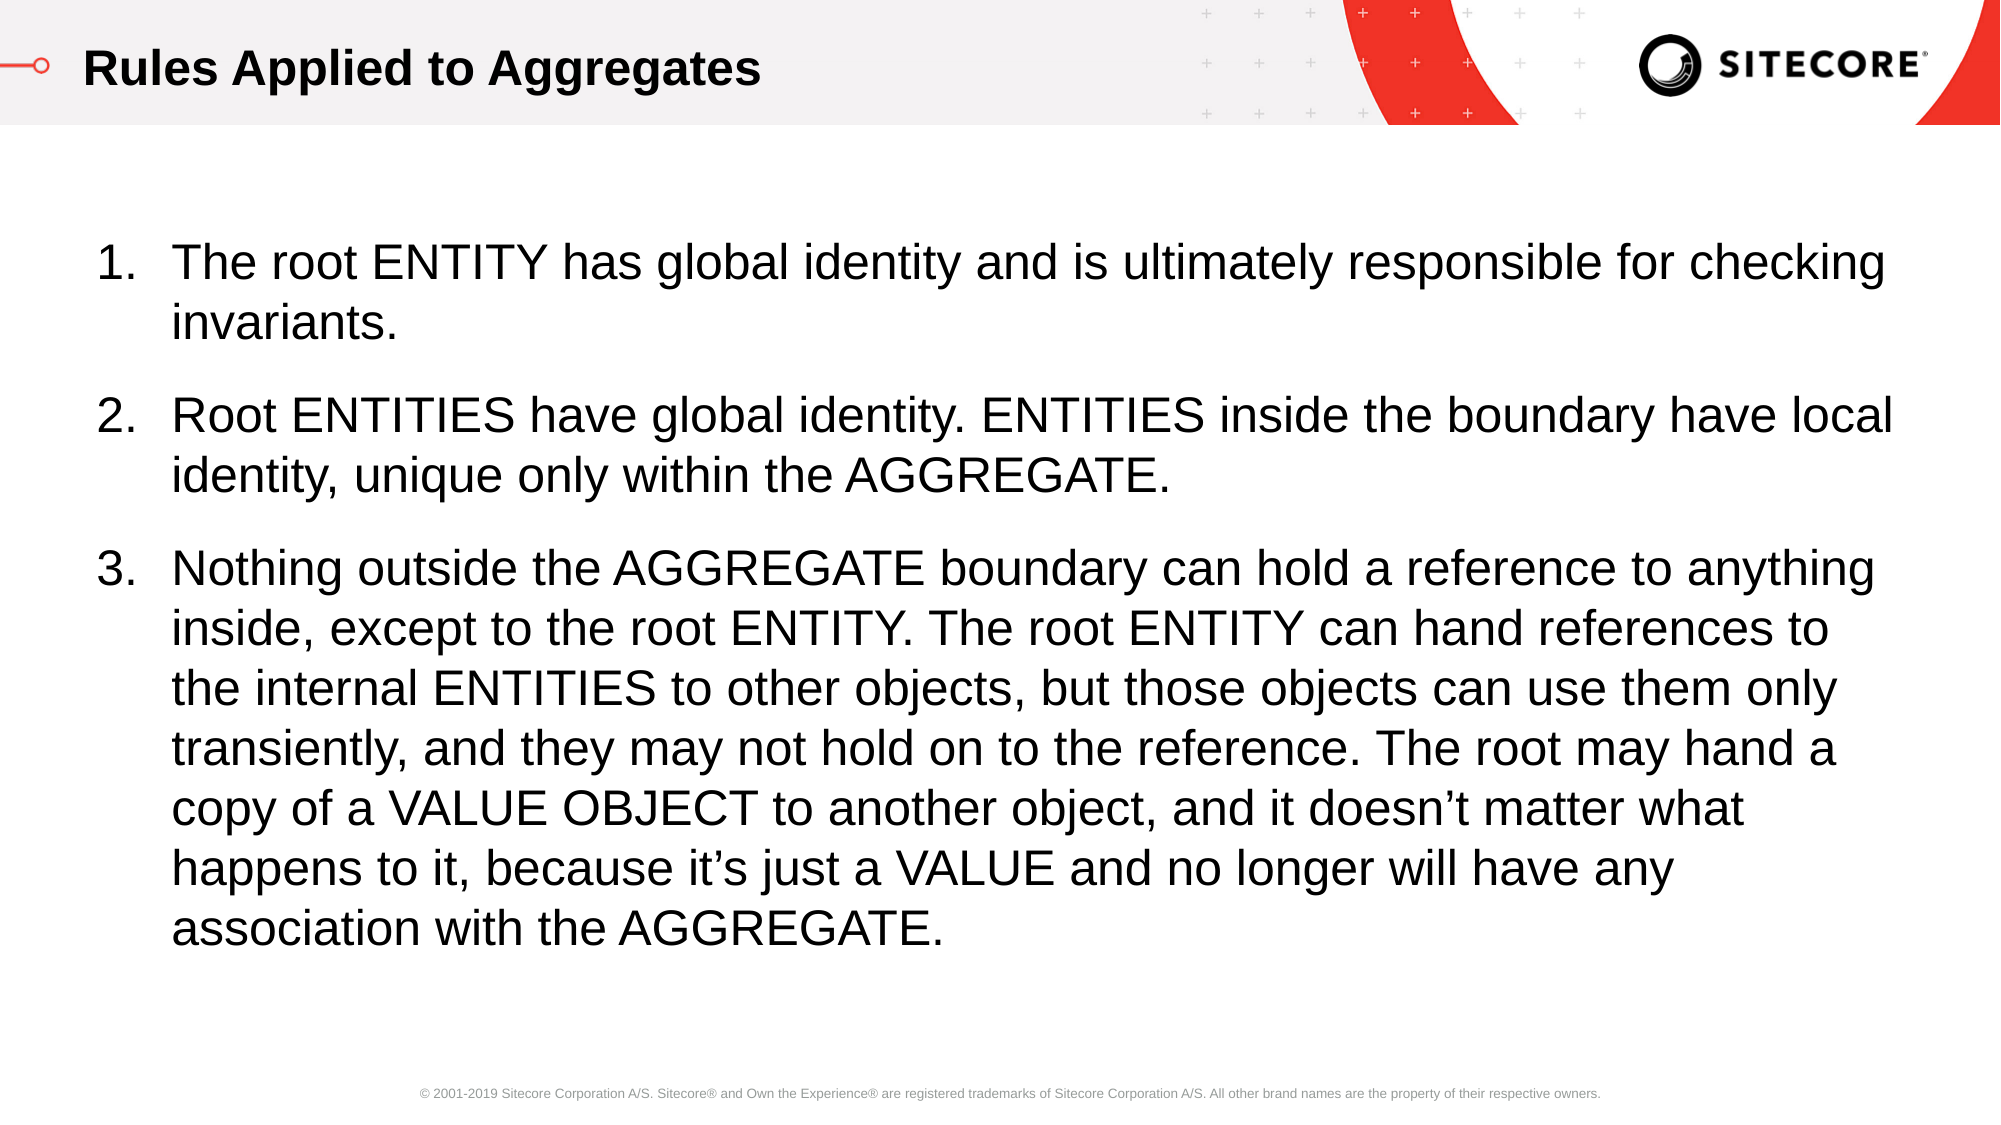

Rules Applied to Aggregates

The root ENTITY has global identity and is ultimately responsible for checking invariants.
Root ENTITIES have global identity. ENTITIES inside the boundary have local identity, unique only within the AGGREGATE.
Nothing outside the AGGREGATE boundary can hold a reference to anything inside, except to the root ENTITY. The root ENTITY can hand references to the internal ENTITIES to other objects, but those objects can use them only transiently, and they may not hold on to the reference. The root may hand a copy of a VALUE OBJECT to another object, and it doesn’t matter what happens to it, because it’s just a VALUE and no longer will have any association with the AGGREGATE.